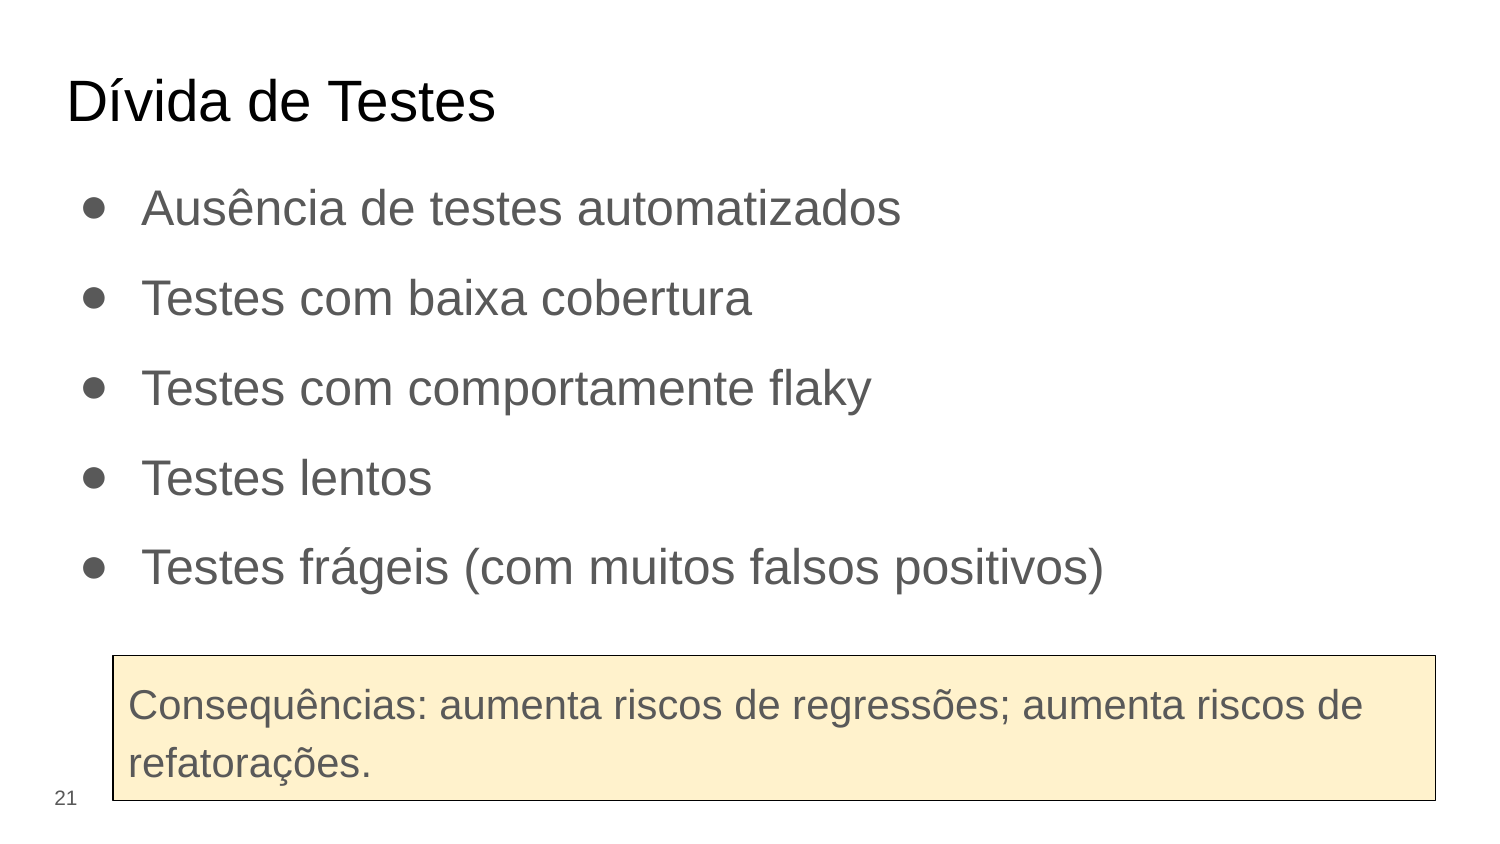

# Dívida de Testes
Ausência de testes automatizados
Testes com baixa cobertura
Testes com comportamente flaky
Testes lentos
Testes frágeis (com muitos falsos positivos)

Consequências: aumenta riscos de regressões; aumenta riscos de refatorações.
21